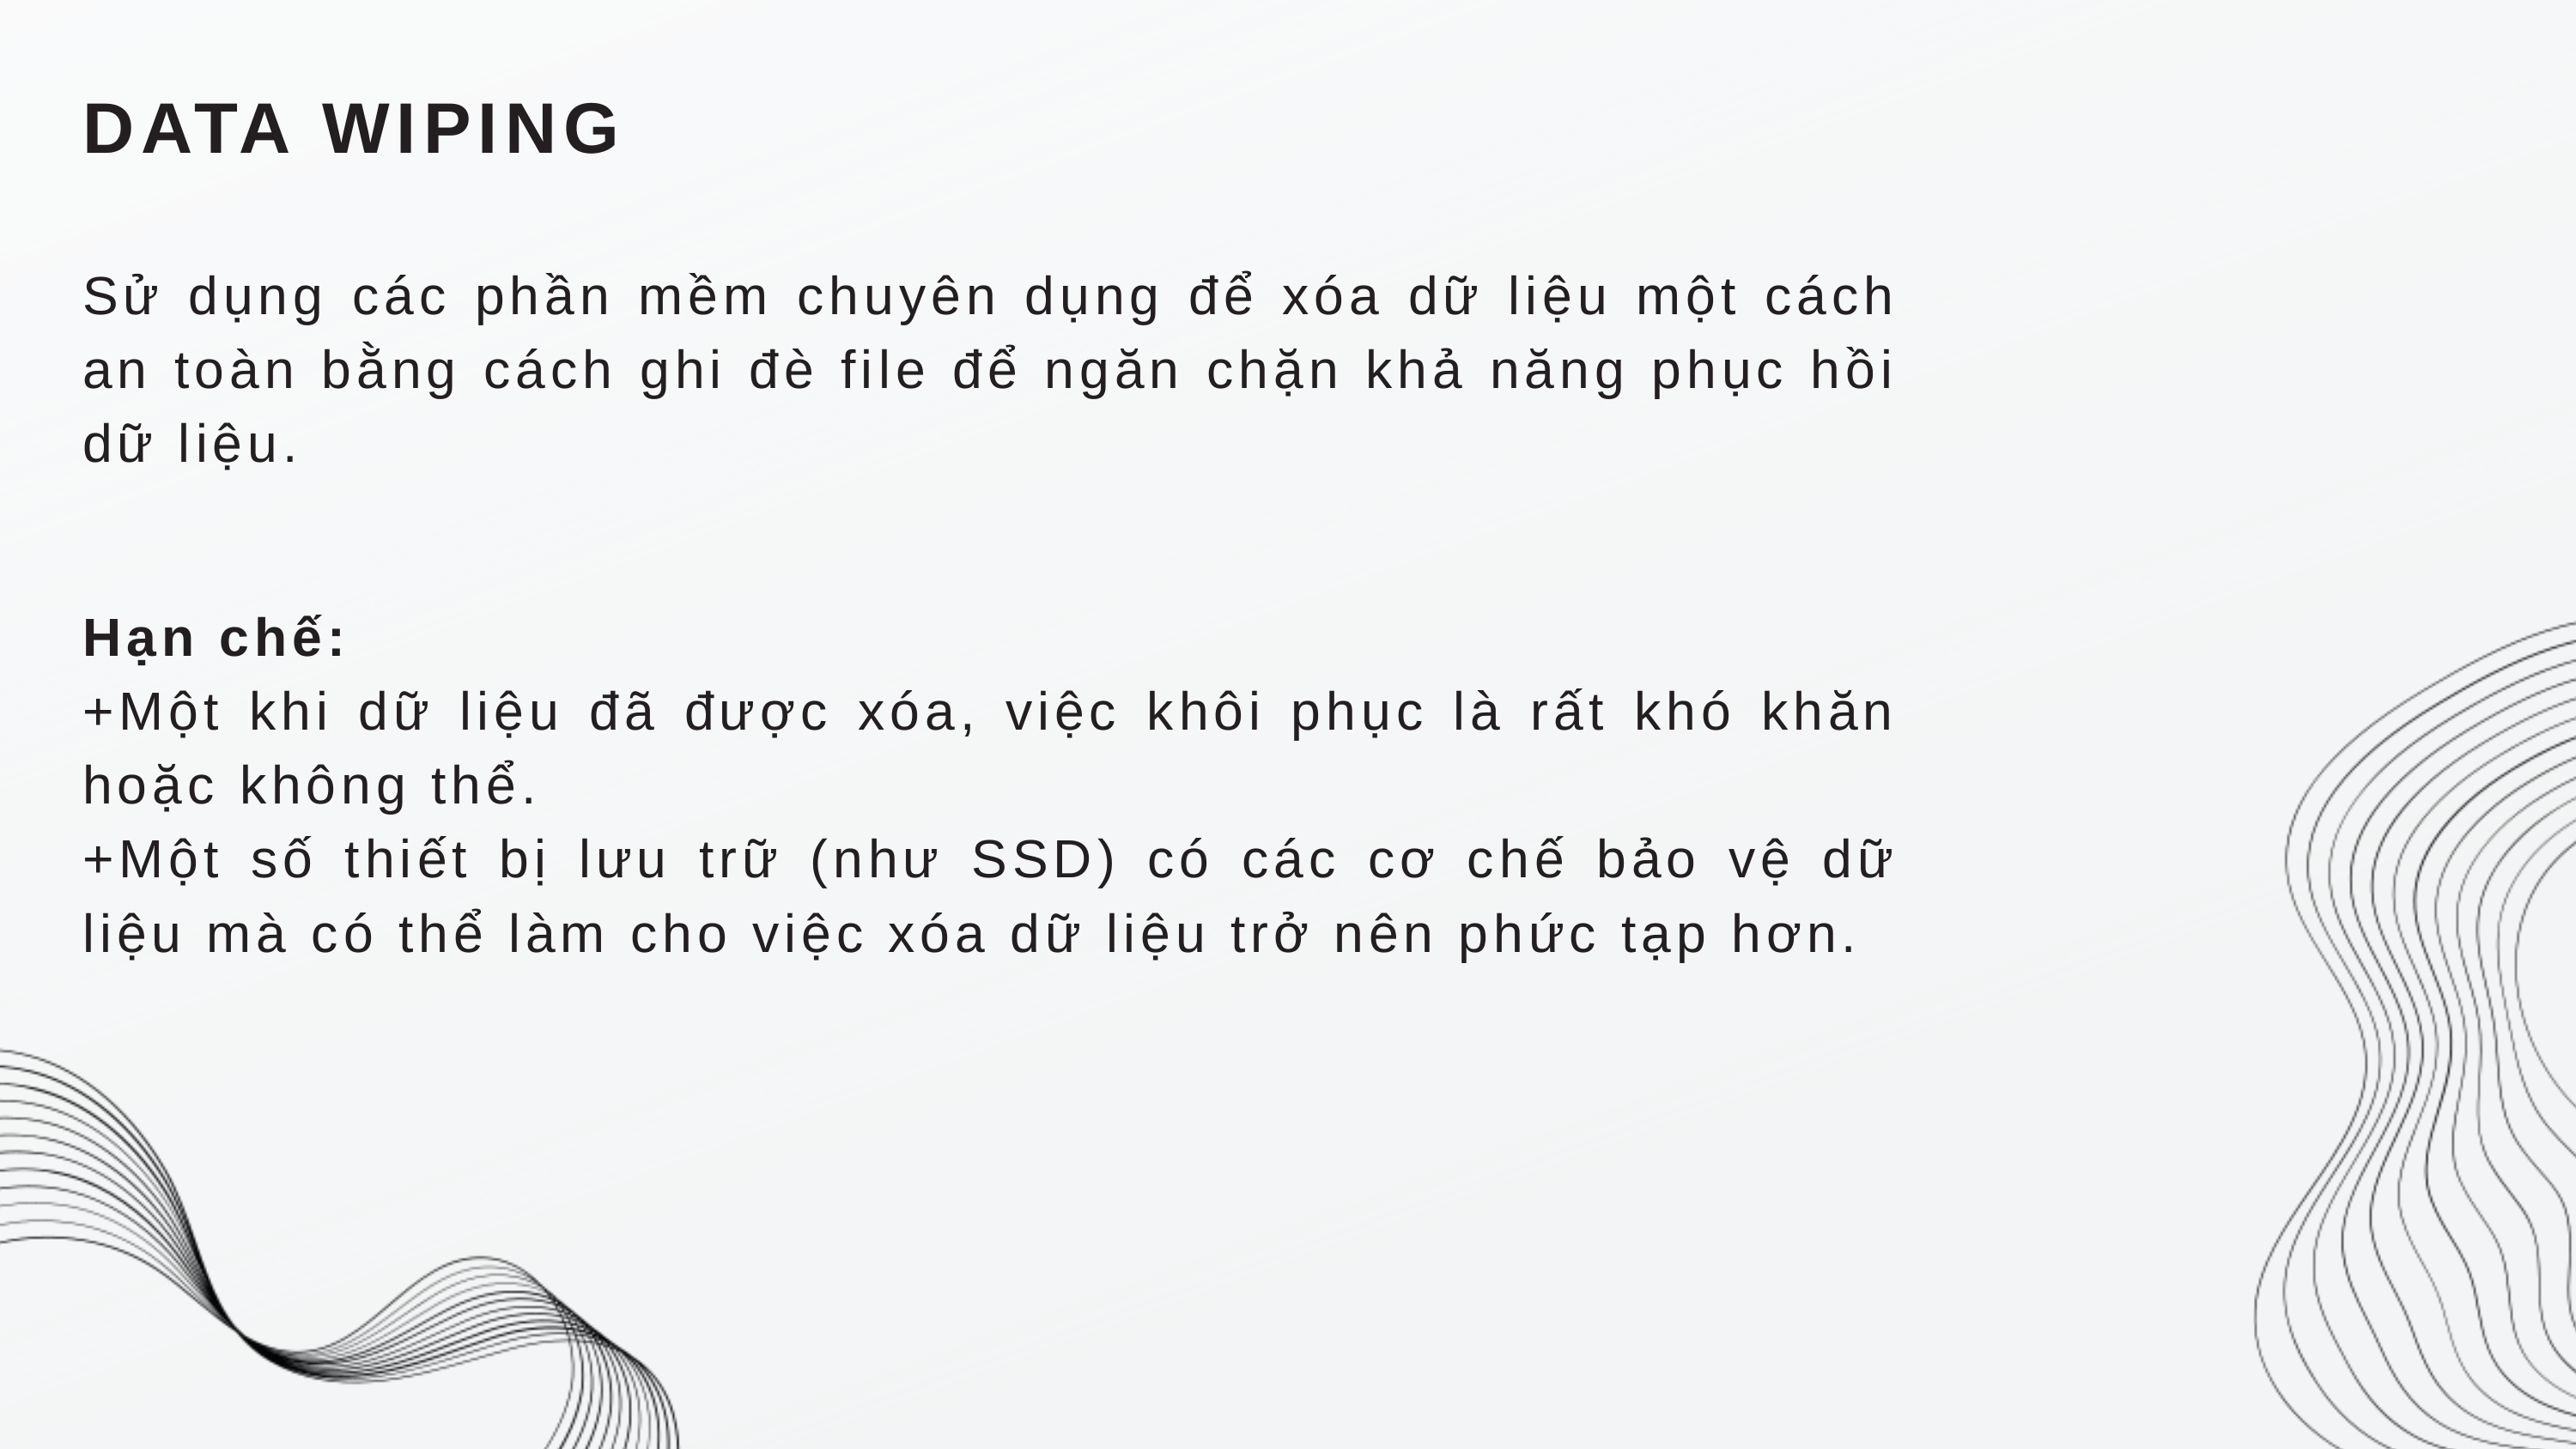

DATA WIPING
Sử dụng các phần mềm chuyên dụng để xóa dữ liệu một cách an toàn bằng cách ghi đè file để ngăn chặn khả năng phục hồi dữ liệu.
Hạn chế:
+Một khi dữ liệu đã được xóa, việc khôi phục là rất khó khăn hoặc không thể.
+Một số thiết bị lưu trữ (như SSD) có các cơ chế bảo vệ dữ liệu mà có thể làm cho việc xóa dữ liệu trở nên phức tạp hơn.